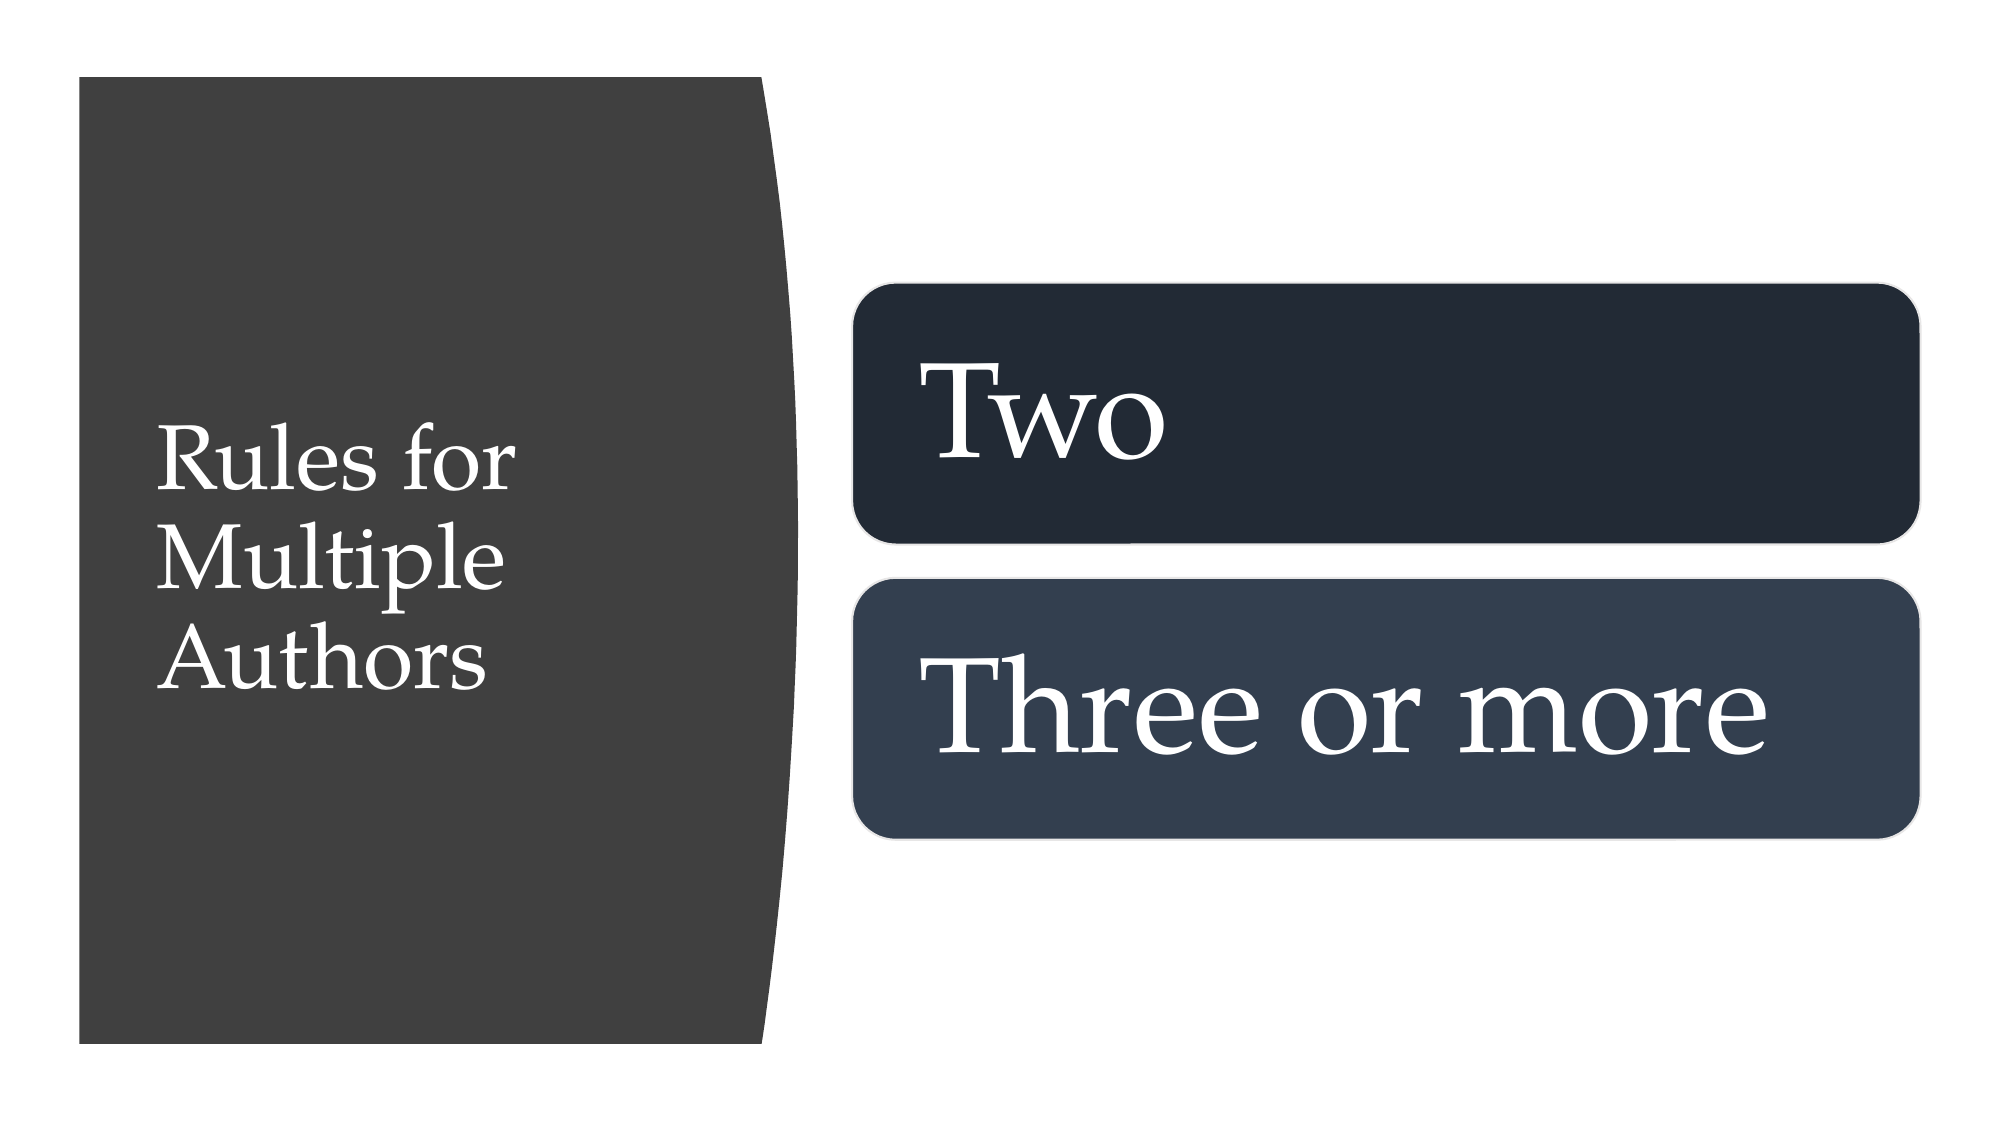

Two
Three or more

# Rules for Multiple Authors